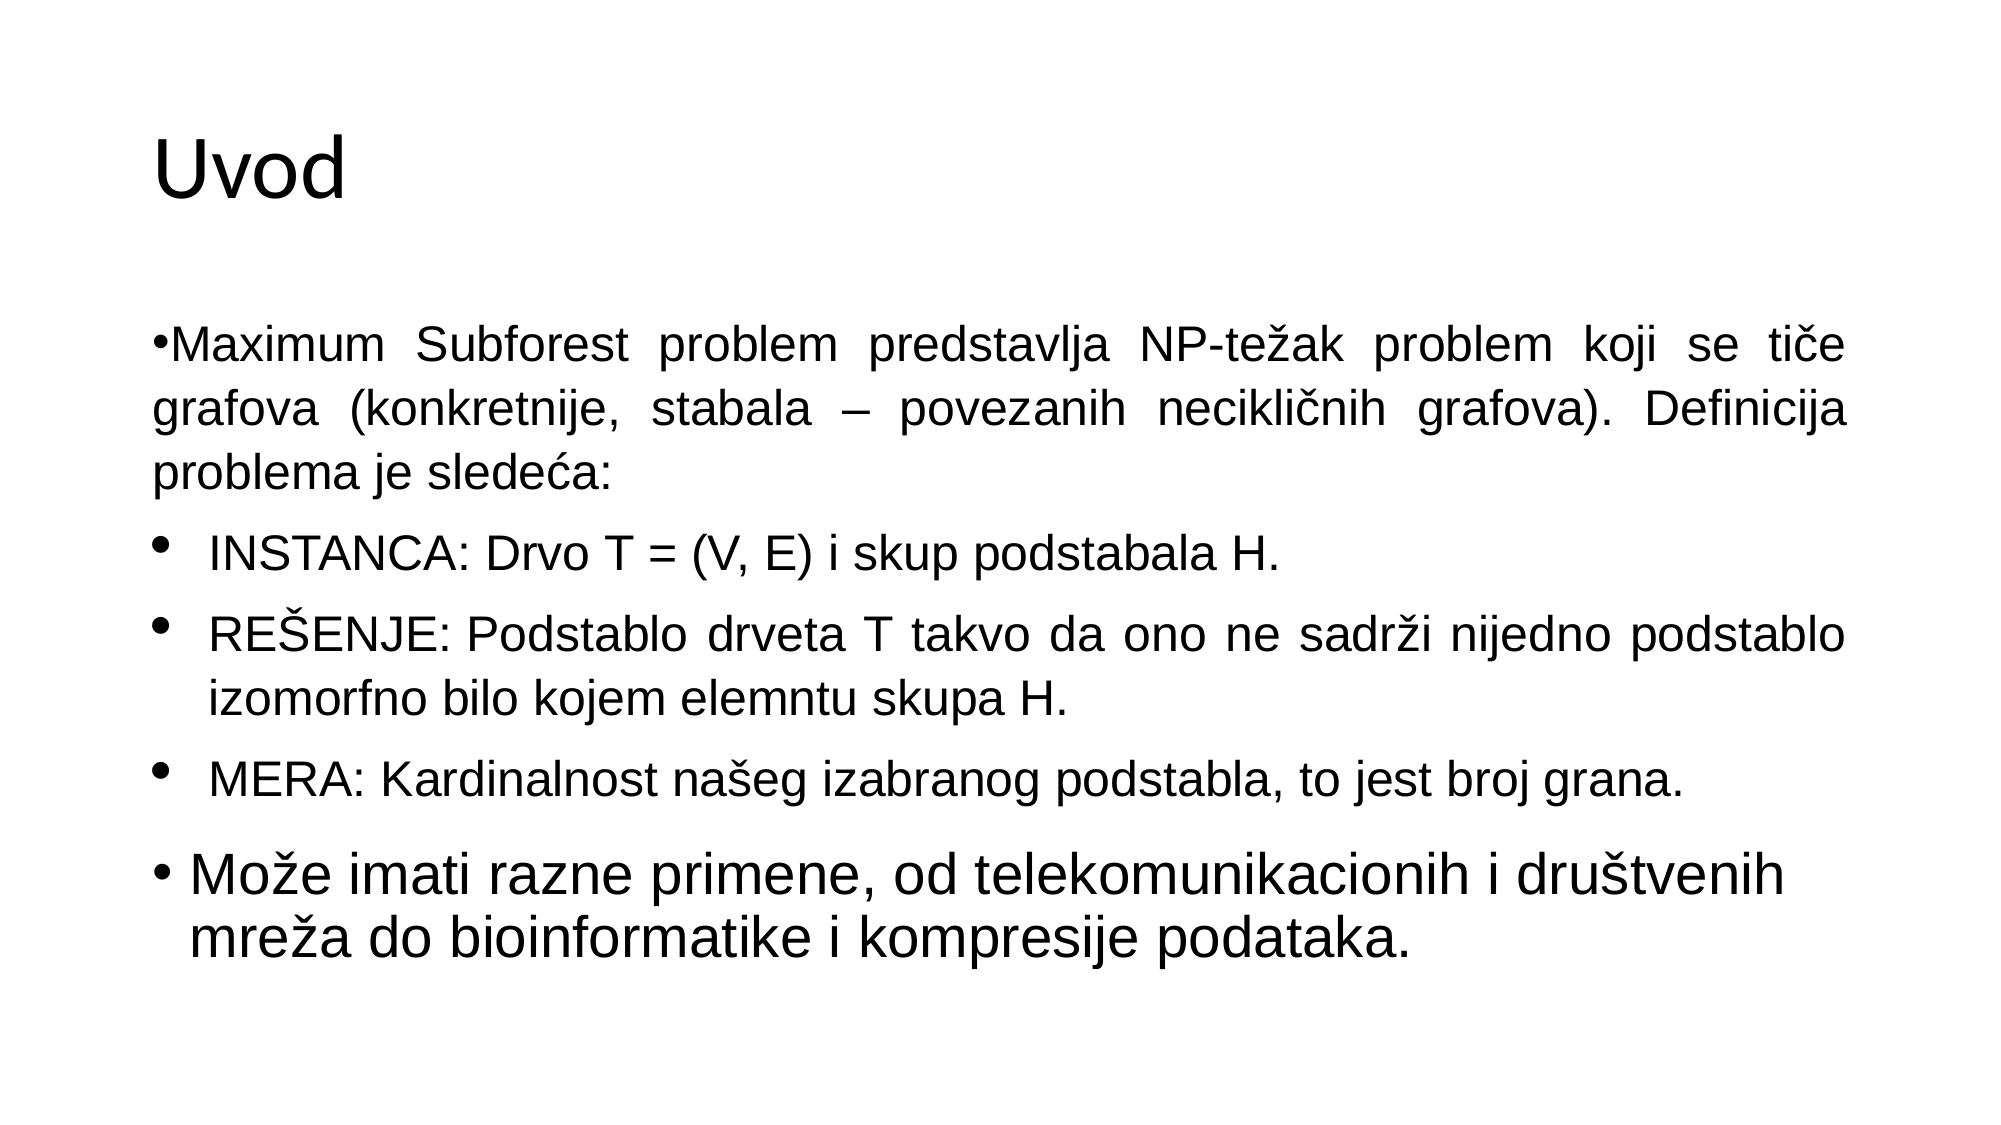

# Uvod
Maximum Subforest problem predstavlja NP-težak problem koji se tiče grafova (konkretnije, stabala – povezanih necikličnih grafova). Definicija problema je sledeća:
INSTANCA: Drvo T = (V, E) i skup podstabala H.
REŠENJE: Podstablo drveta T takvo da ono ne sadrži nijedno podstablo izomorfno bilo kojem elemntu skupa H.
MERA: Kardinalnost našeg izabranog podstabla, to jest broj grana.
Može imati razne primene, od telekomunikacionih i društvenih mreža do bioinformatike i kompresije podataka.